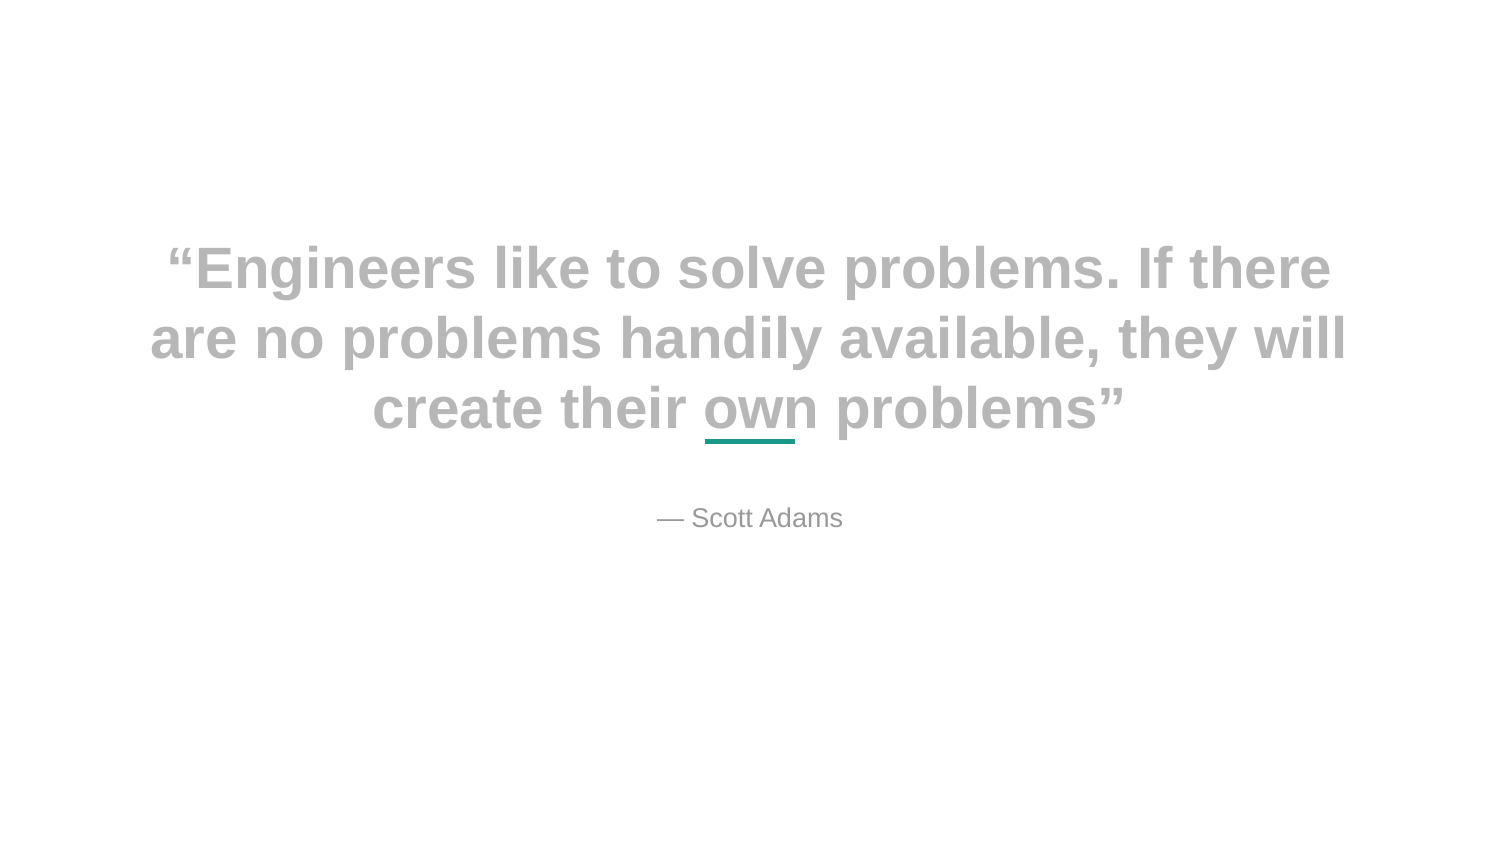

“Engineers like to solve problems. If there are no problems handily available, they will create their own problems”
— Scott Adams